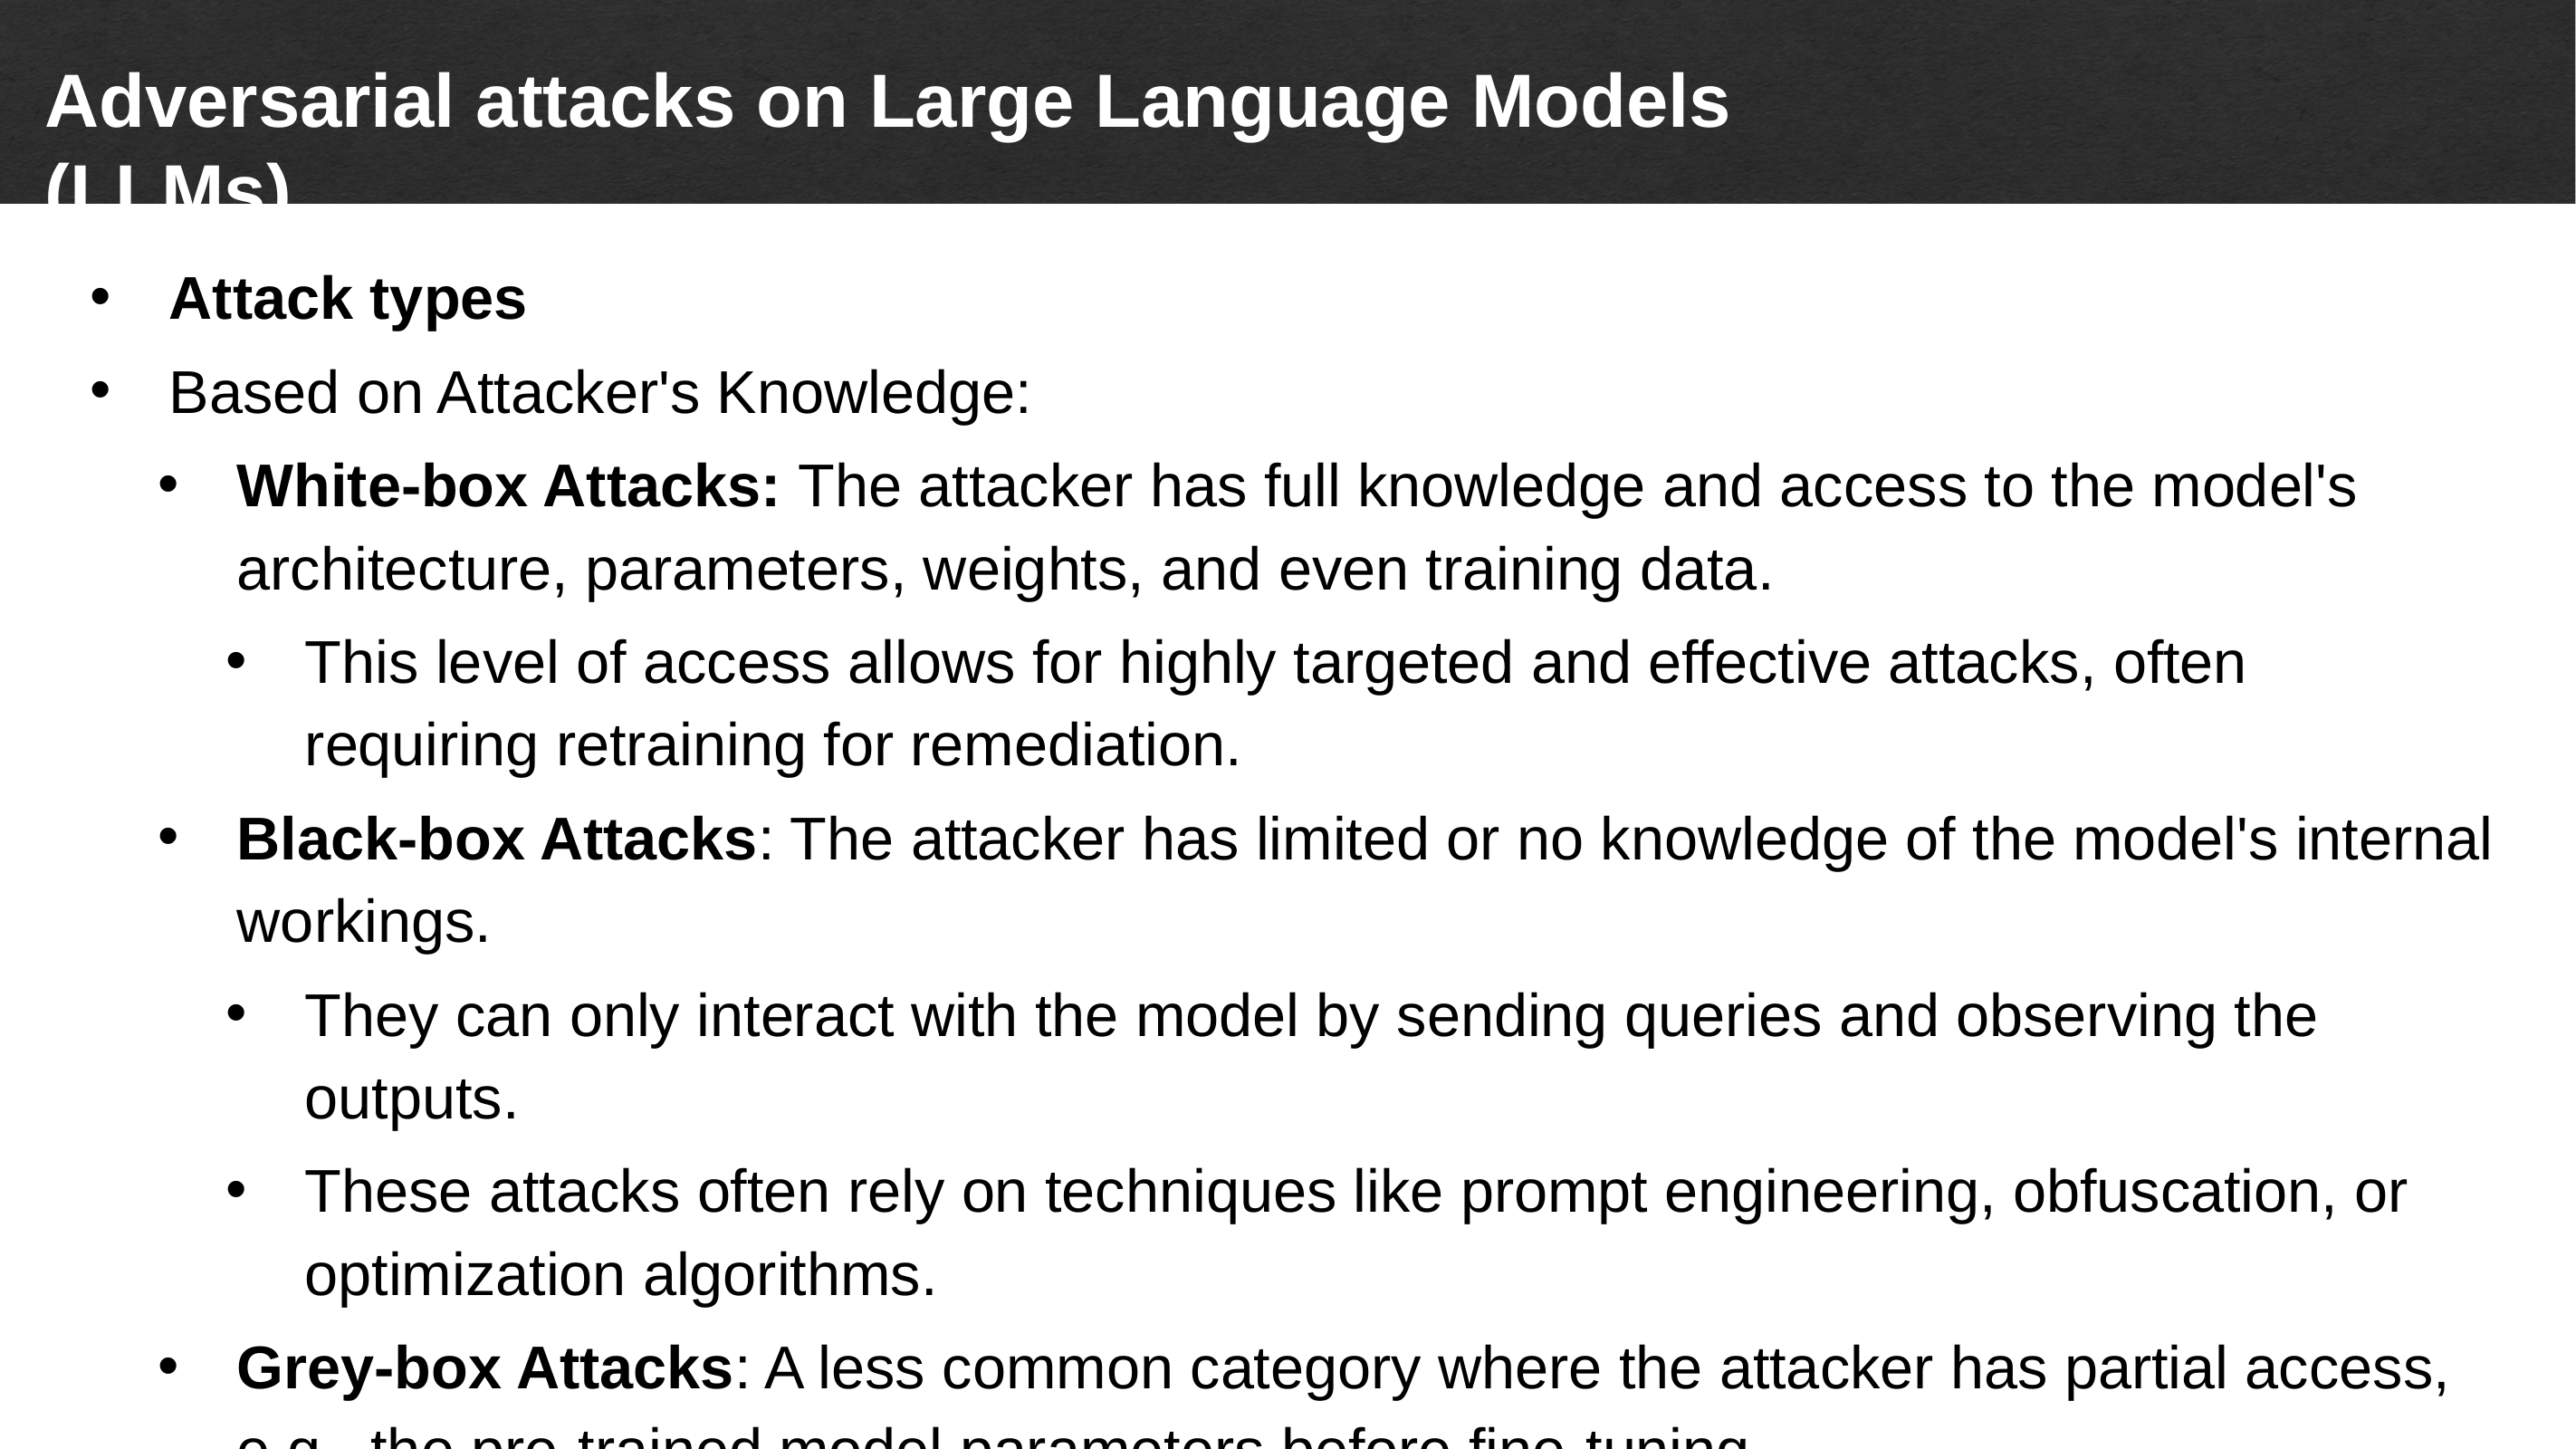

Adversarial attacks on Large Language Models (LLMs)
Attack types
Based on Attacker's Knowledge:
White-box Attacks: The attacker has full knowledge and access to the model's architecture, parameters, weights, and even training data.
This level of access allows for highly targeted and effective attacks, often requiring retraining for remediation.
Black-box Attacks: The attacker has limited or no knowledge of the model's internal workings.
They can only interact with the model by sending queries and observing the outputs.
These attacks often rely on techniques like prompt engineering, obfuscation, or optimization algorithms.
Grey-box Attacks: A less common category where the attacker has partial access, e.g., the pre-trained model parameters before fine-tuning.